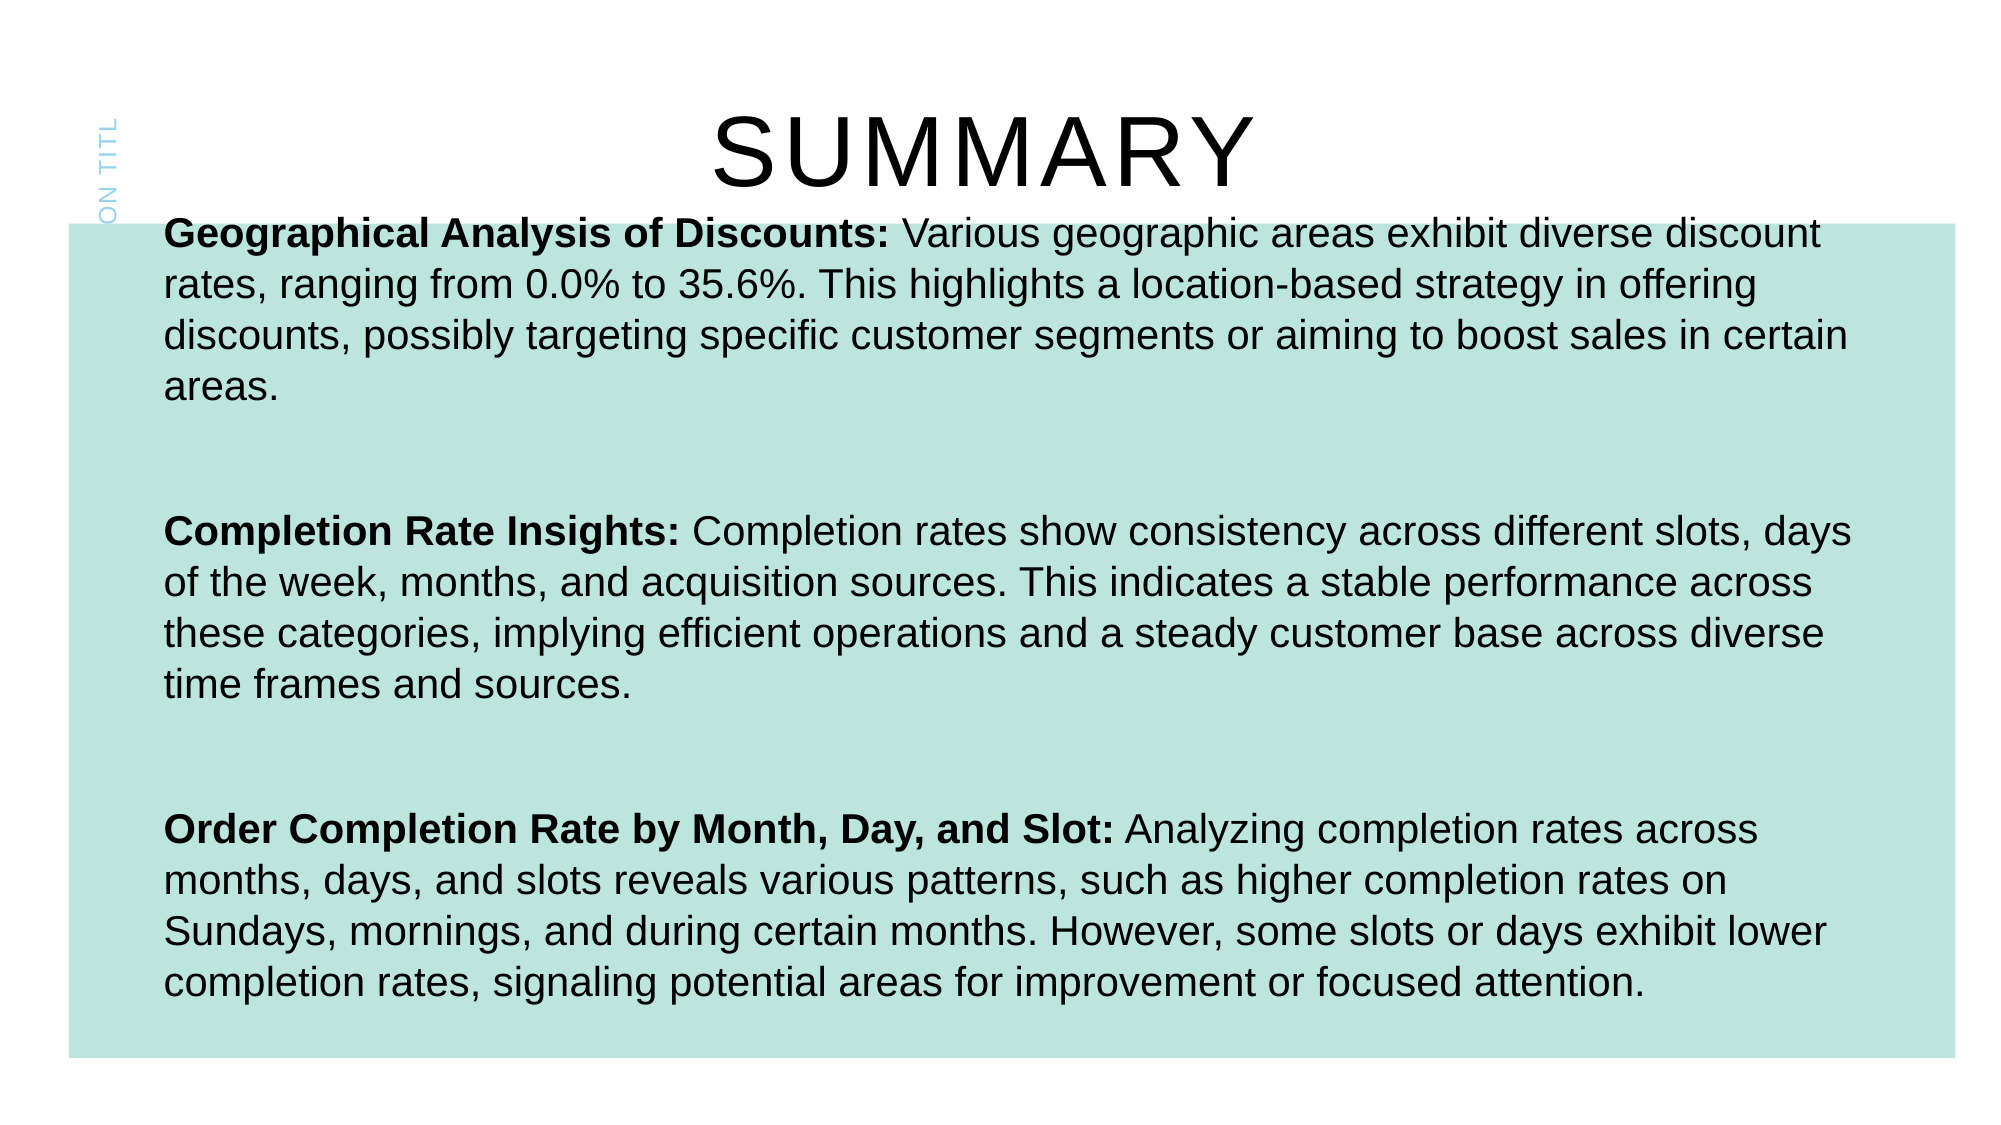

# Summary

Geographical Analysis of Discounts: Various geographic areas exhibit diverse discount rates, ranging from 0.0% to 35.6%. This highlights a location-based strategy in offering discounts, possibly targeting specific customer segments or aiming to boost sales in certain areas.

Completion Rate Insights: Completion rates show consistency across different slots, days of the week, months, and acquisition sources. This indicates a stable performance across these categories, implying efficient operations and a steady customer base across diverse time frames and sources.

Order Completion Rate by Month, Day, and Slot: Analyzing completion rates across months, days, and slots reveals various patterns, such as higher completion rates on Sundays, mornings, and during certain months. However, some slots or days exhibit lower completion rates, signaling potential areas for improvement or focused attention.

presentation title
41